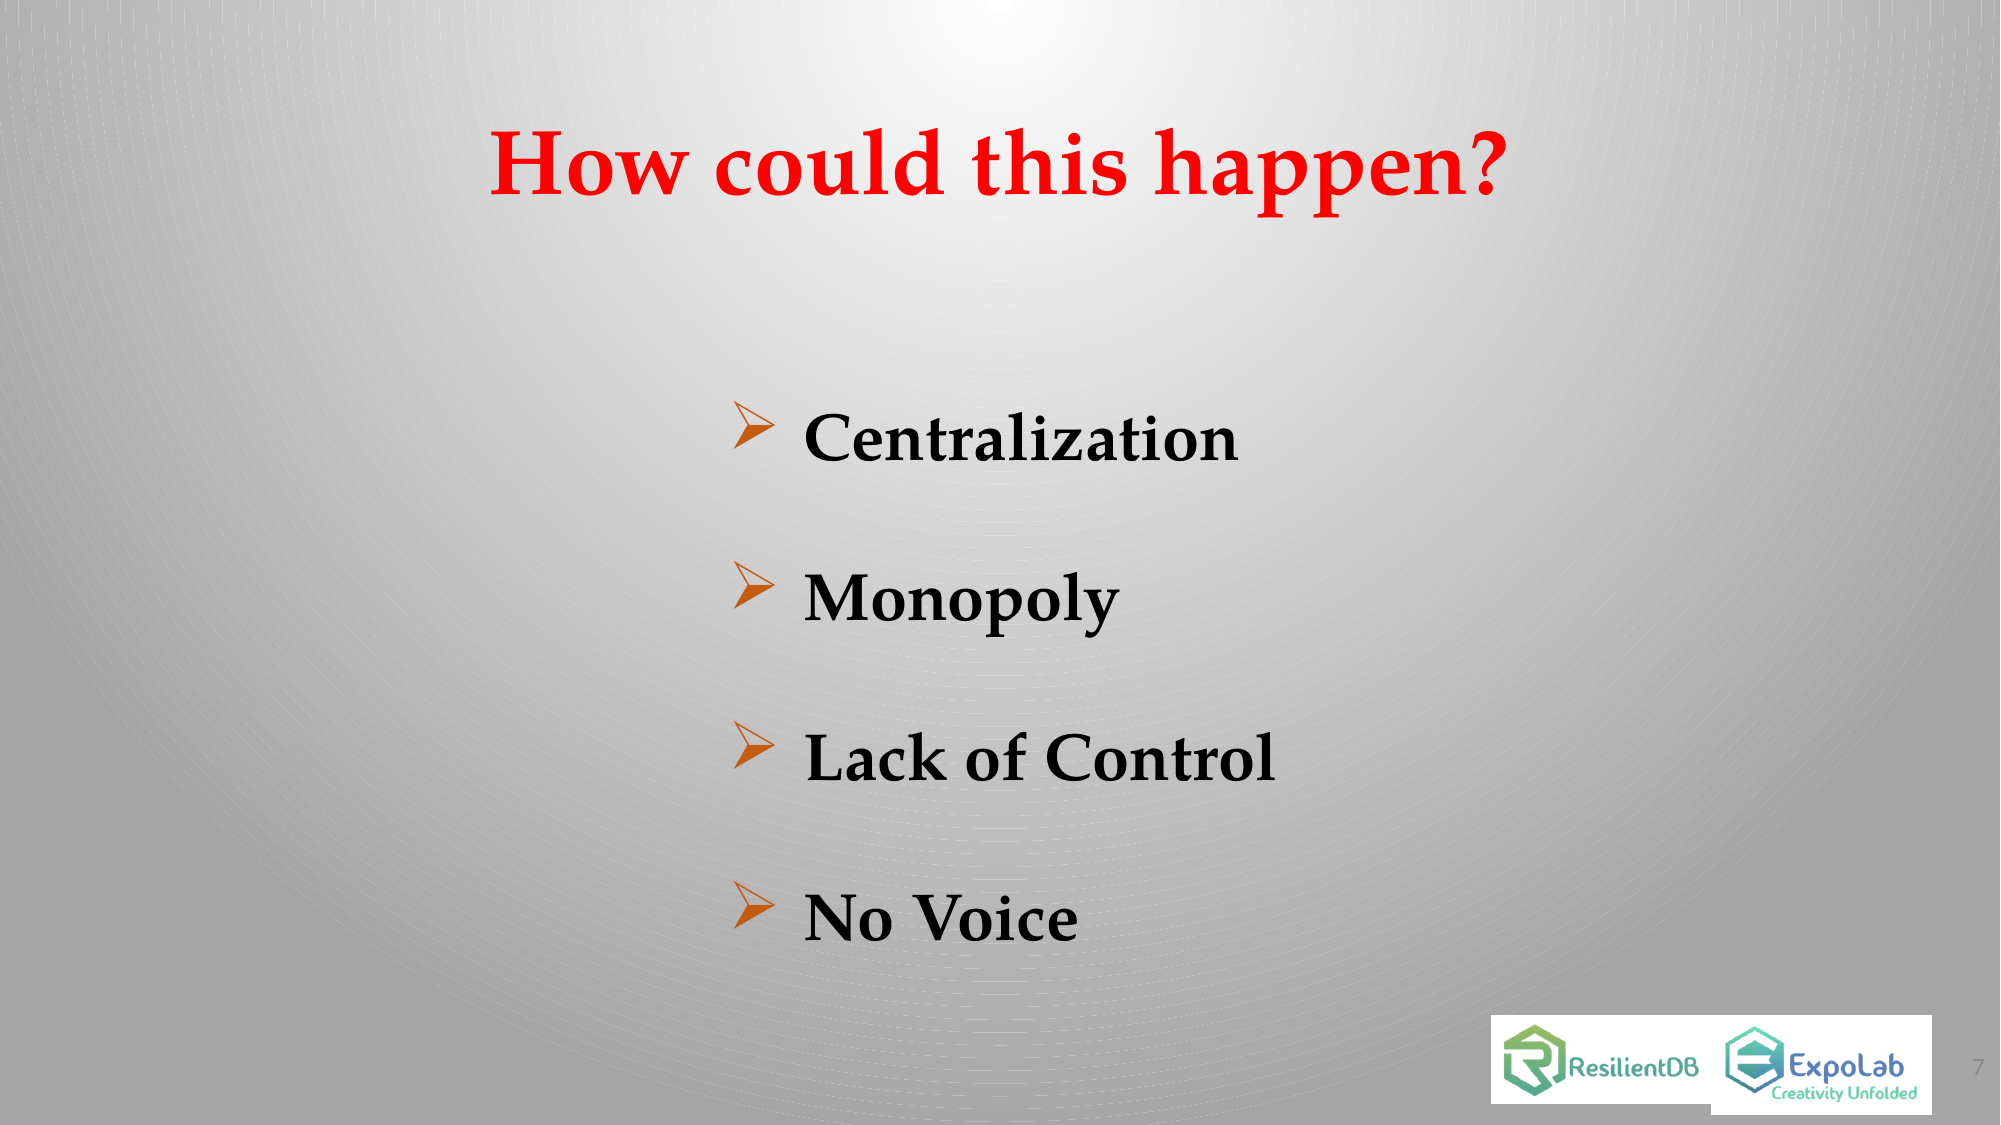

# How could this happen?
Centralization
Monopoly
Lack of Control
No Voice
7